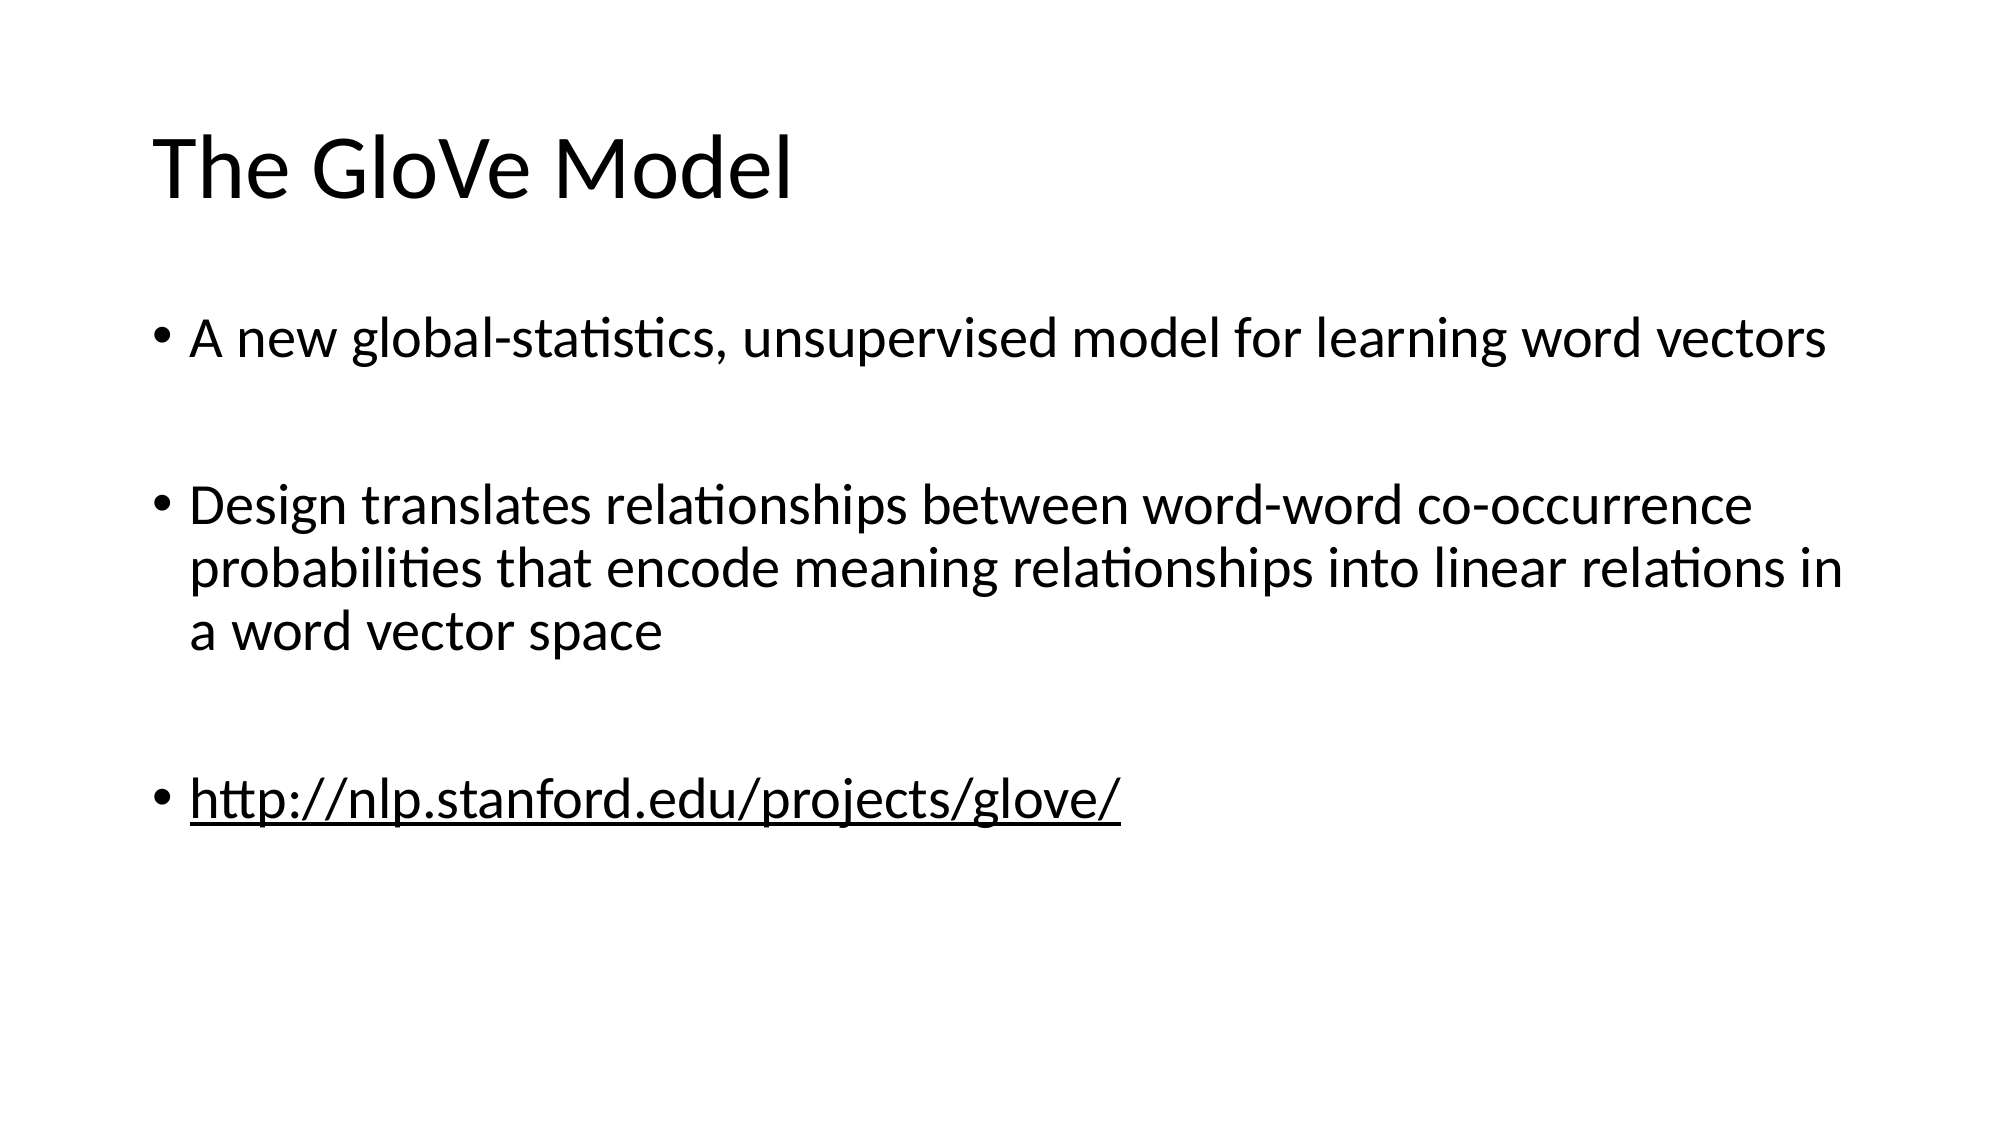

# The GloVe Model
A new global-statistics, unsupervised model for learning word vectors

Design translates relationships between word-word co-occurrence probabilities that encode meaning relationships into linear relations in a word vector space

http://nlp.stanford.edu/projects/glove/